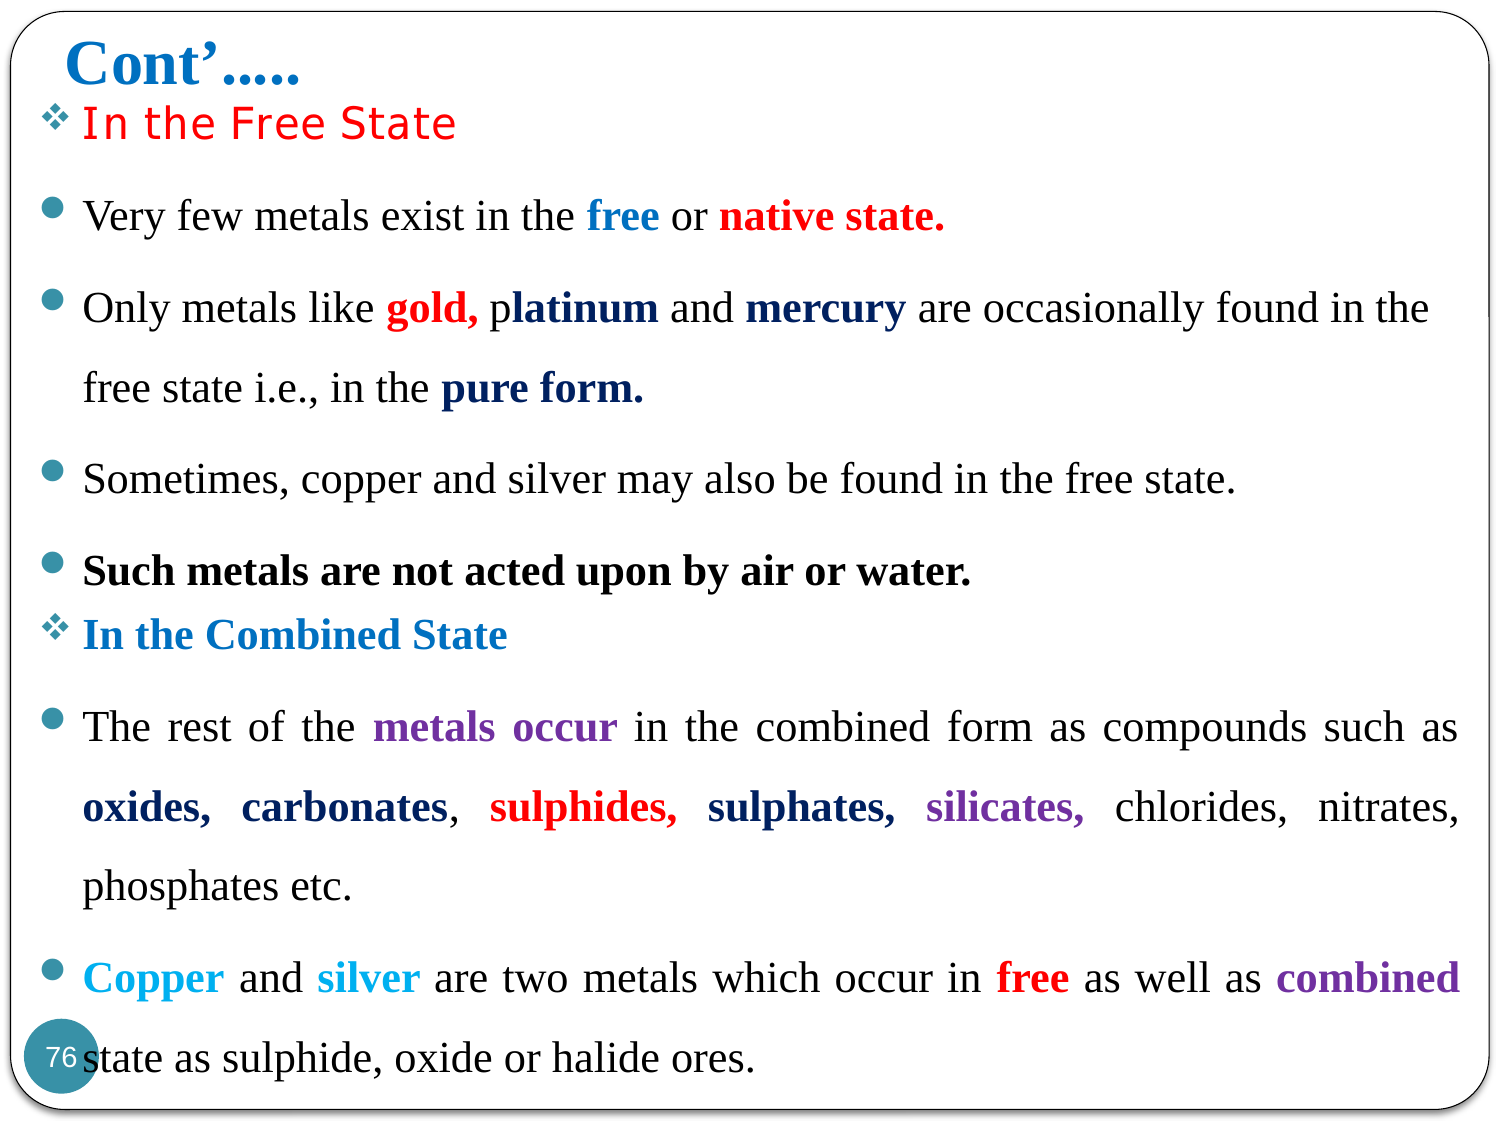

# Cont’.....
In the Free State
Very few metals exist in the free or native state.
Only metals like gold, platinum and mercury are occasionally found in the free state i.e., in the pure form.
Sometimes, copper and silver may also be found in the free state.
Such metals are not acted upon by air or water.
In the Combined State
The rest of the metals occur in the combined form as compounds such as oxides, carbonates, sulphides, sulphates, silicates, chlorides, nitrates, phosphates etc.
Copper and silver are two metals which occur in free as well as combined state as sulphide, oxide or halide ores.

76